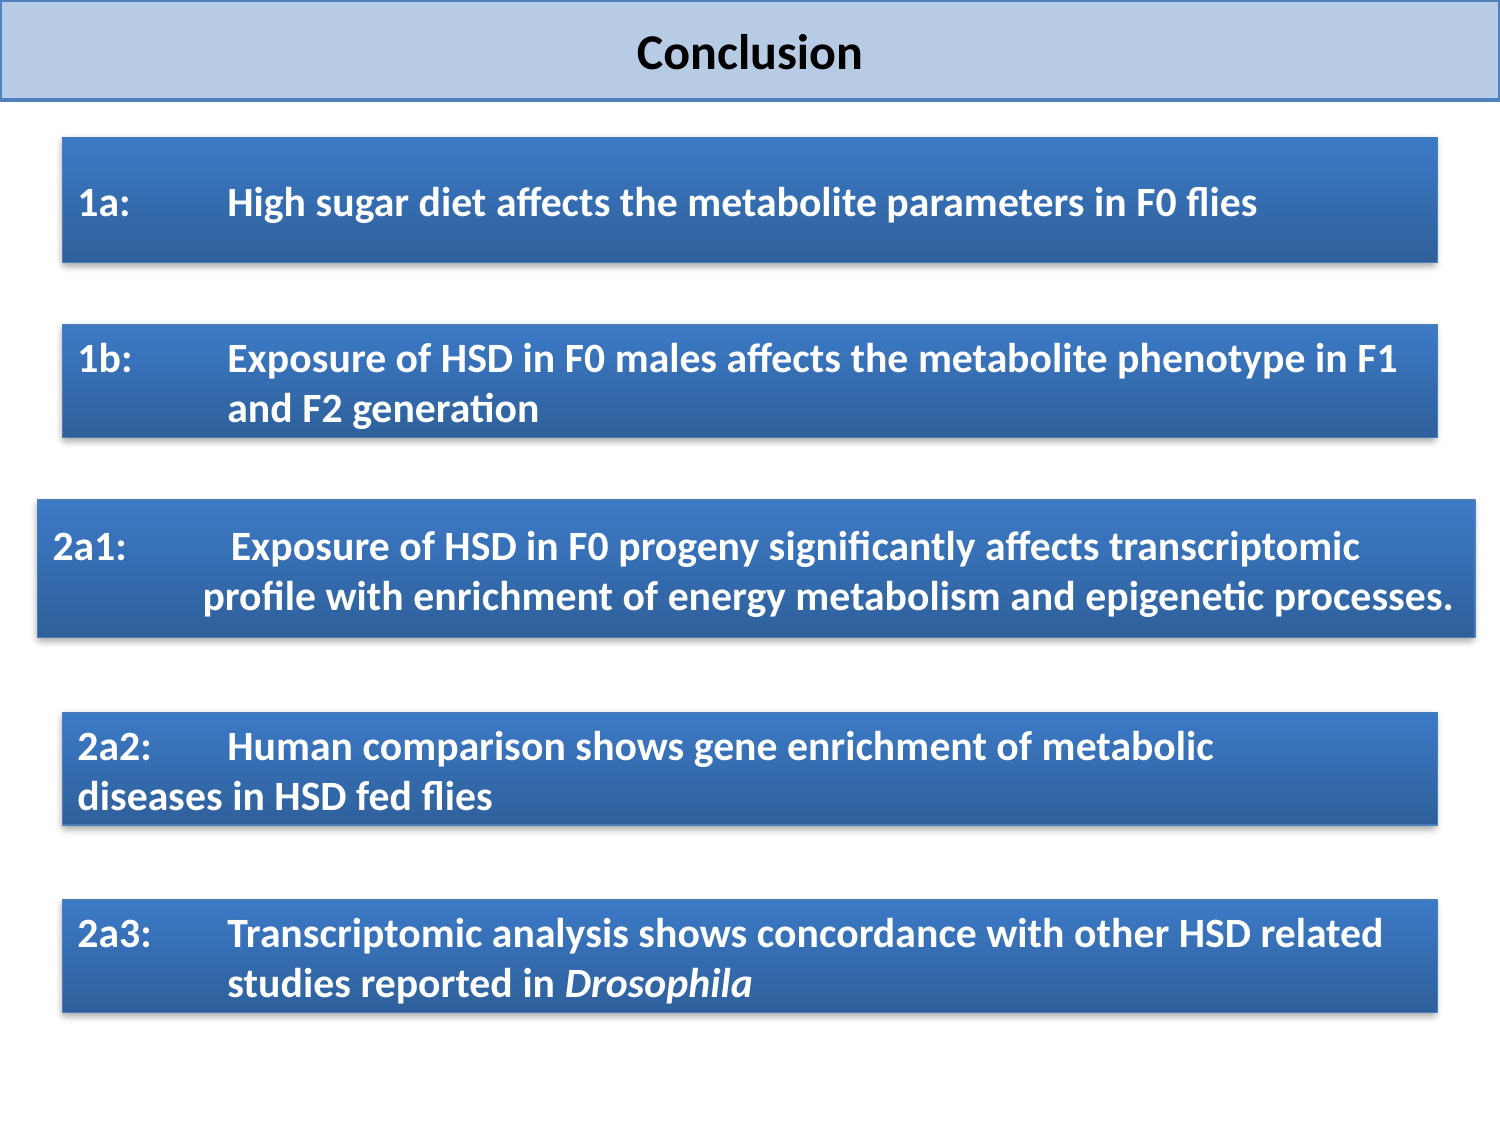

Conclusion
1a: 	High sugar diet affects the metabolite parameters in F0 flies
1b: 	Exposure of HSD in F0 males affects the metabolite phenotype in F1 	and F2 generation
2a1: 	   Exposure of HSD in F0 progeny significantly affects transcriptomic 		profile with enrichment of energy metabolism and epigenetic processes.
2a2: 	Human comparison shows gene enrichment of metabolic 	diseases in HSD fed flies
2a3:	Transcriptomic analysis shows concordance with other HSD related  	studies reported in Drosophila